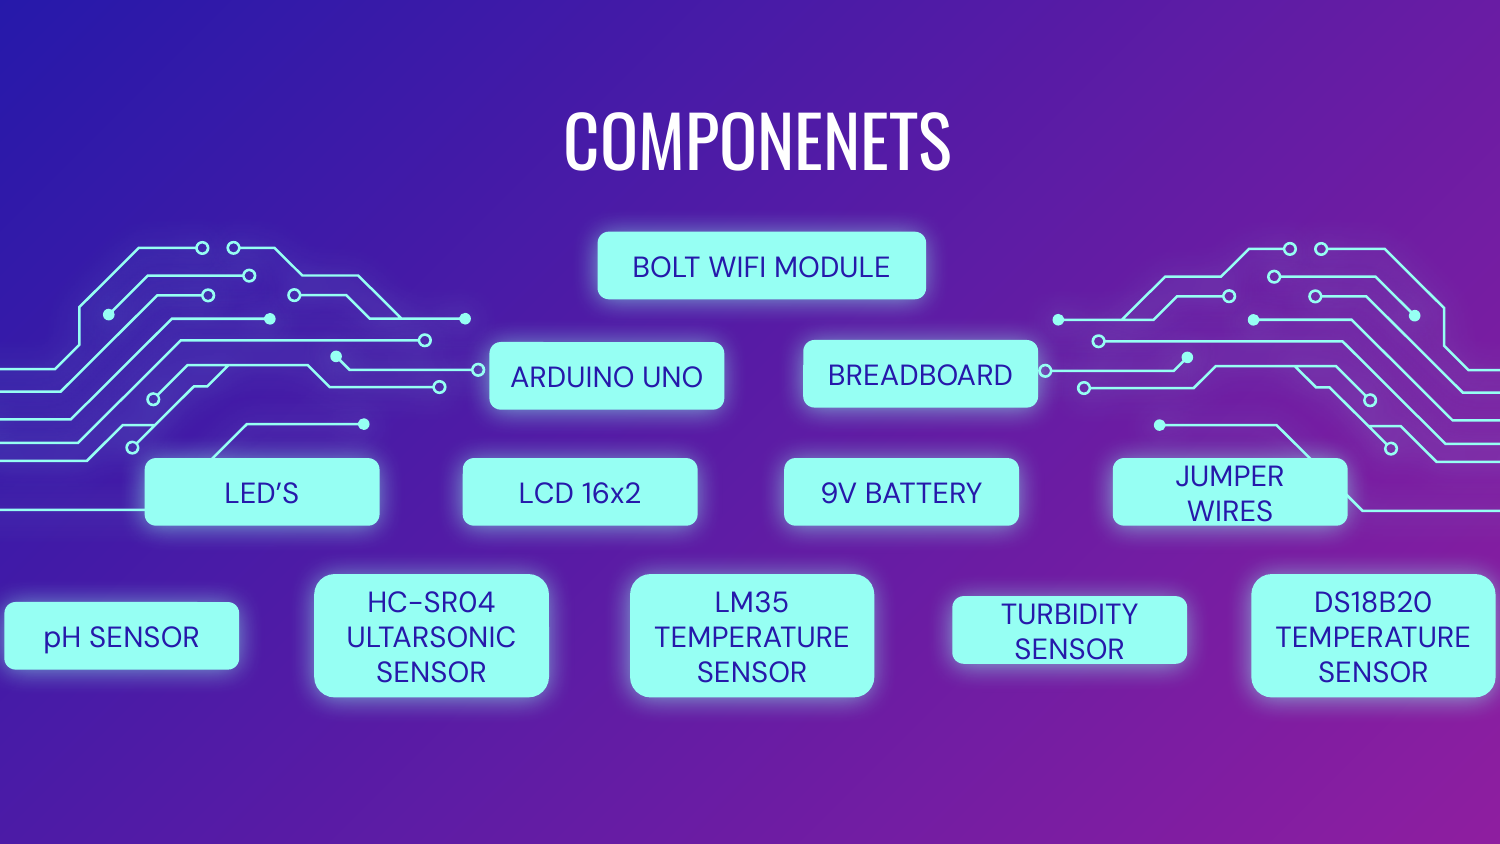

# COMPONENETS
BOLT WIFI MODULE
BREADBOARD
ARDUINO UNO
LED’S
LCD 16x2
9V BATTERY
JUMPER WIRES
HC-SR04 ULTARSONIC SENSOR
LM35 TEMPERATURE SENSOR
DS18B20 TEMPERATURE SENSOR
TURBIDITY SENSOR
pH SENSOR